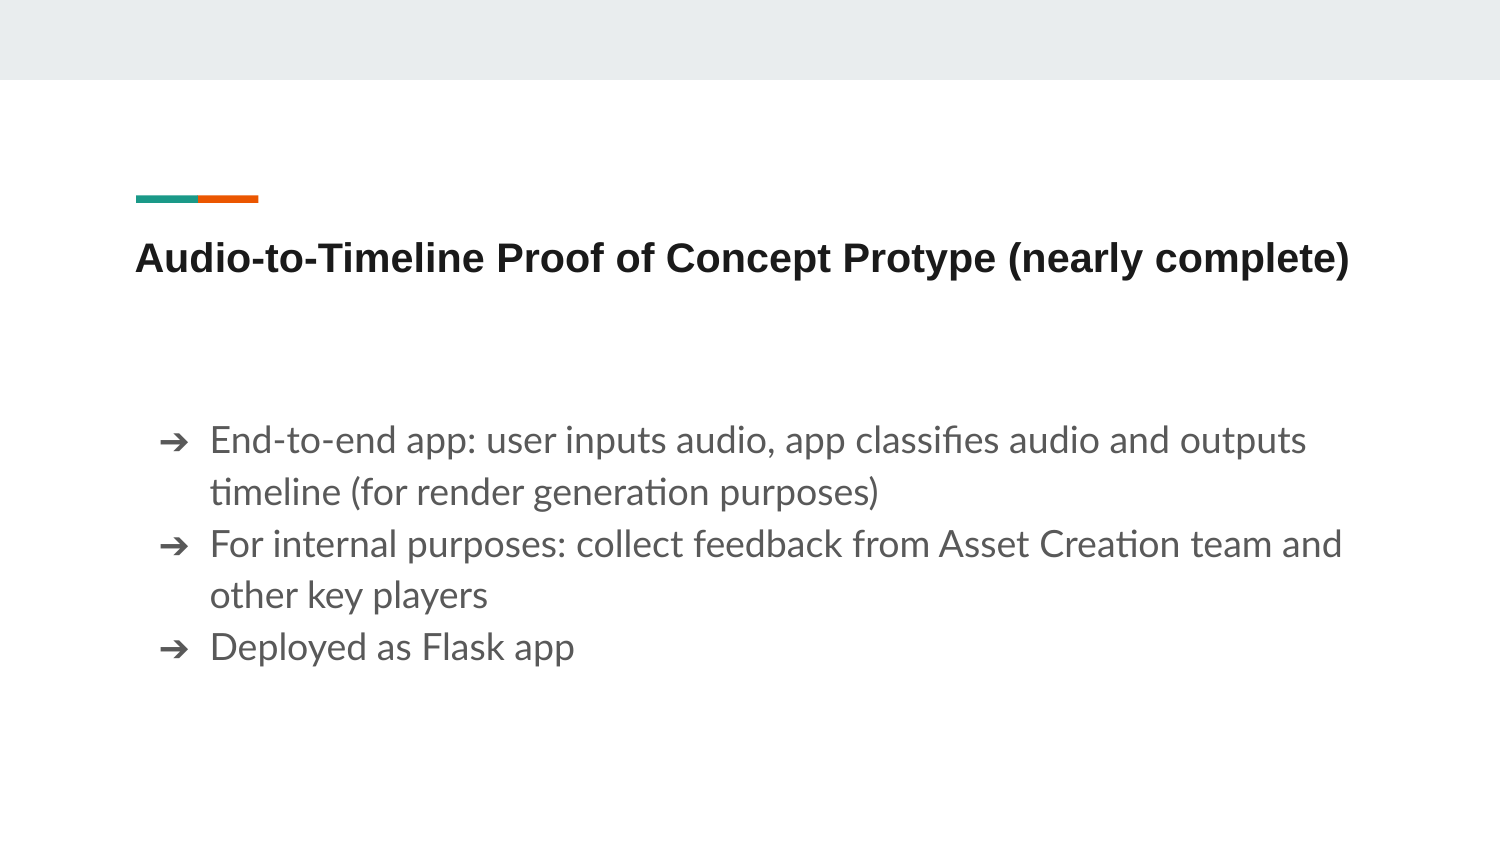

# Audio-to-Timeline Proof of Concept Protype (nearly complete)

End-to-end app: user inputs audio, app classifies audio and outputs timeline (for render generation purposes)
For internal purposes: collect feedback from Asset Creation team and other key players
Deployed as Flask app